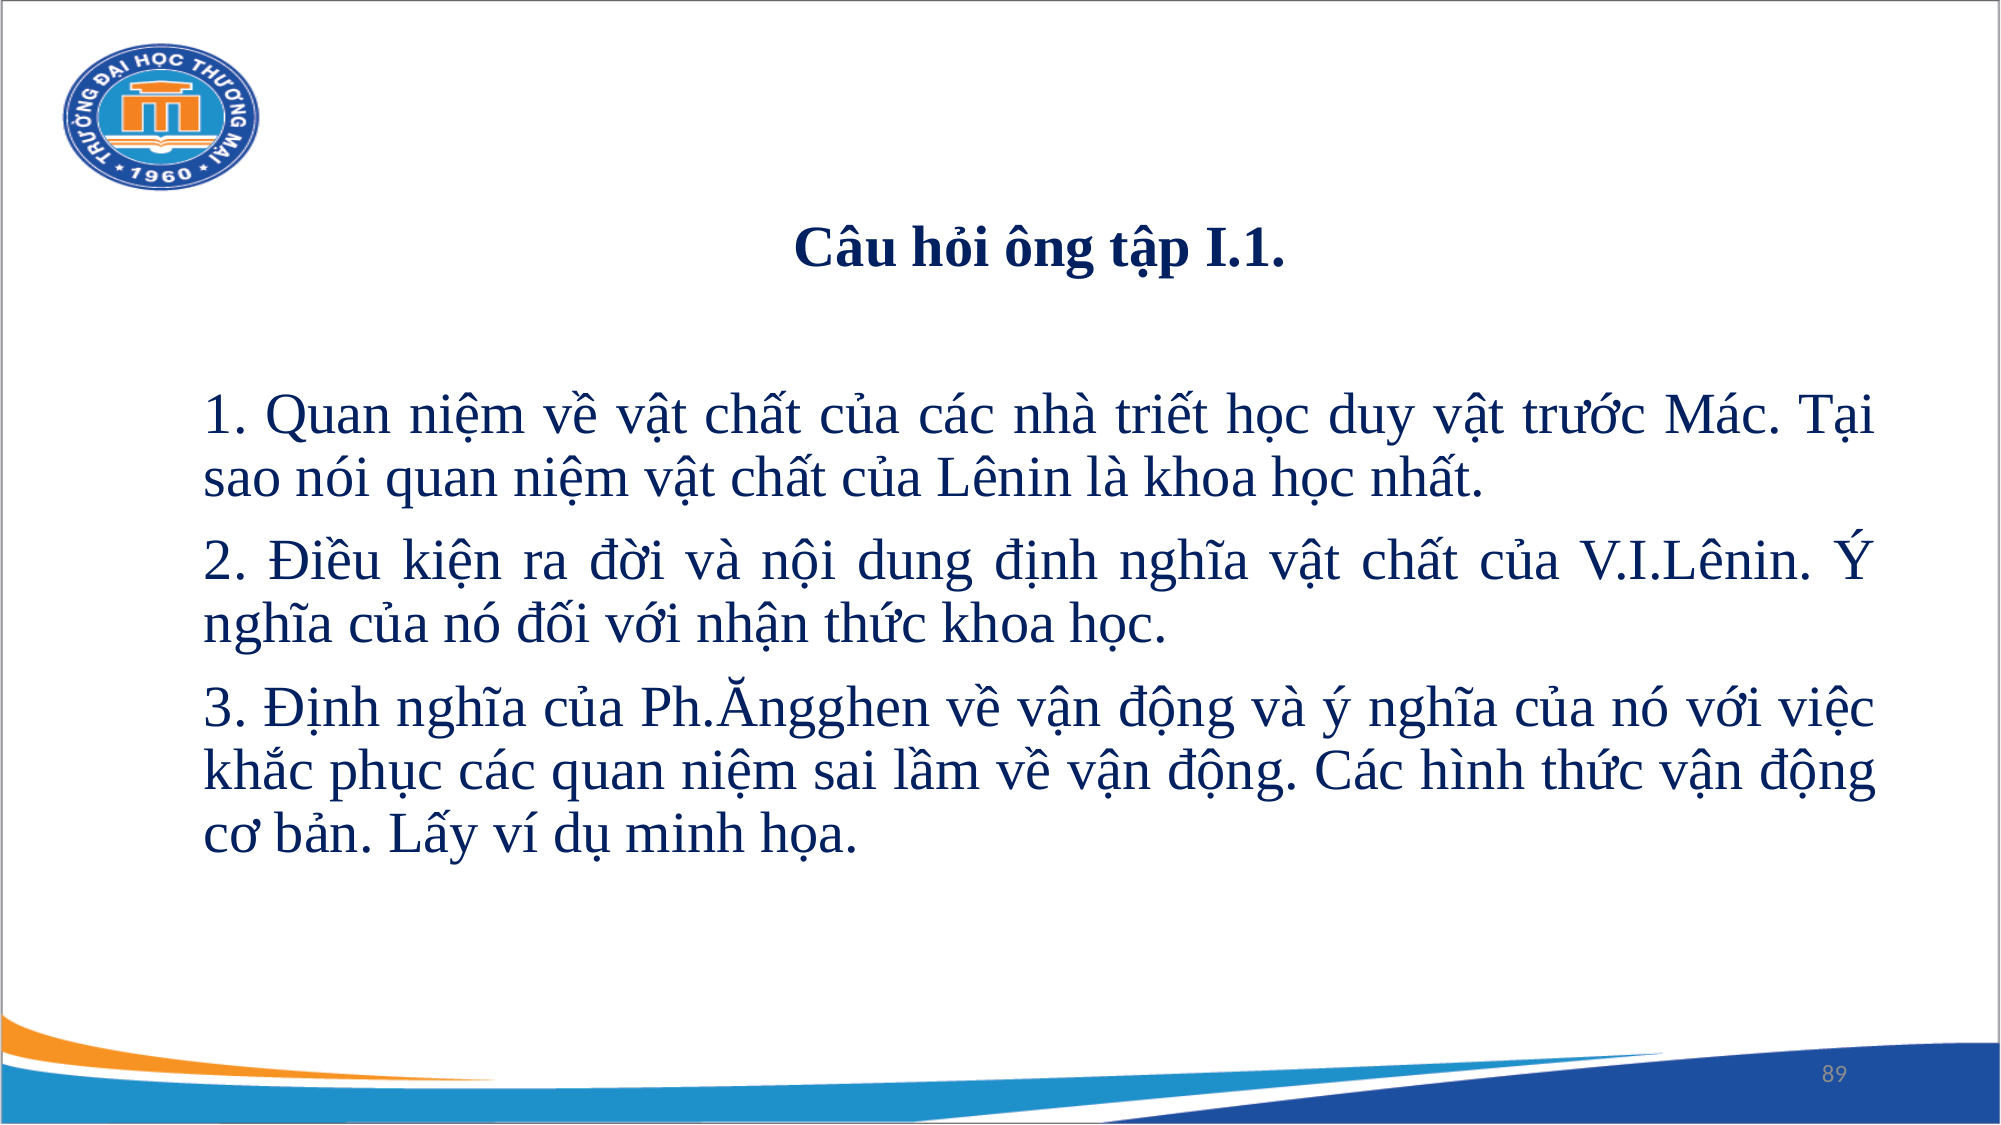

Câu hỏi ông tập I.1.

1. Quan niệm về vật chất của các nhà triết học duy vật trước Mác. Tại sao nói quan niệm vật chất của Lênin là khoa học nhất.
2. Điều kiện ra đời và nội dung định nghĩa vật chất của V.I.Lênin. Ý nghĩa của nó đối với nhận thức khoa học.
3. Định nghĩa của Ph.Ăngghen về vận động và ý nghĩa của nó với việc khắc phục các quan niệm sai lầm về vận động. Các hình thức vận động cơ bản. Lấy ví dụ minh họa.

89